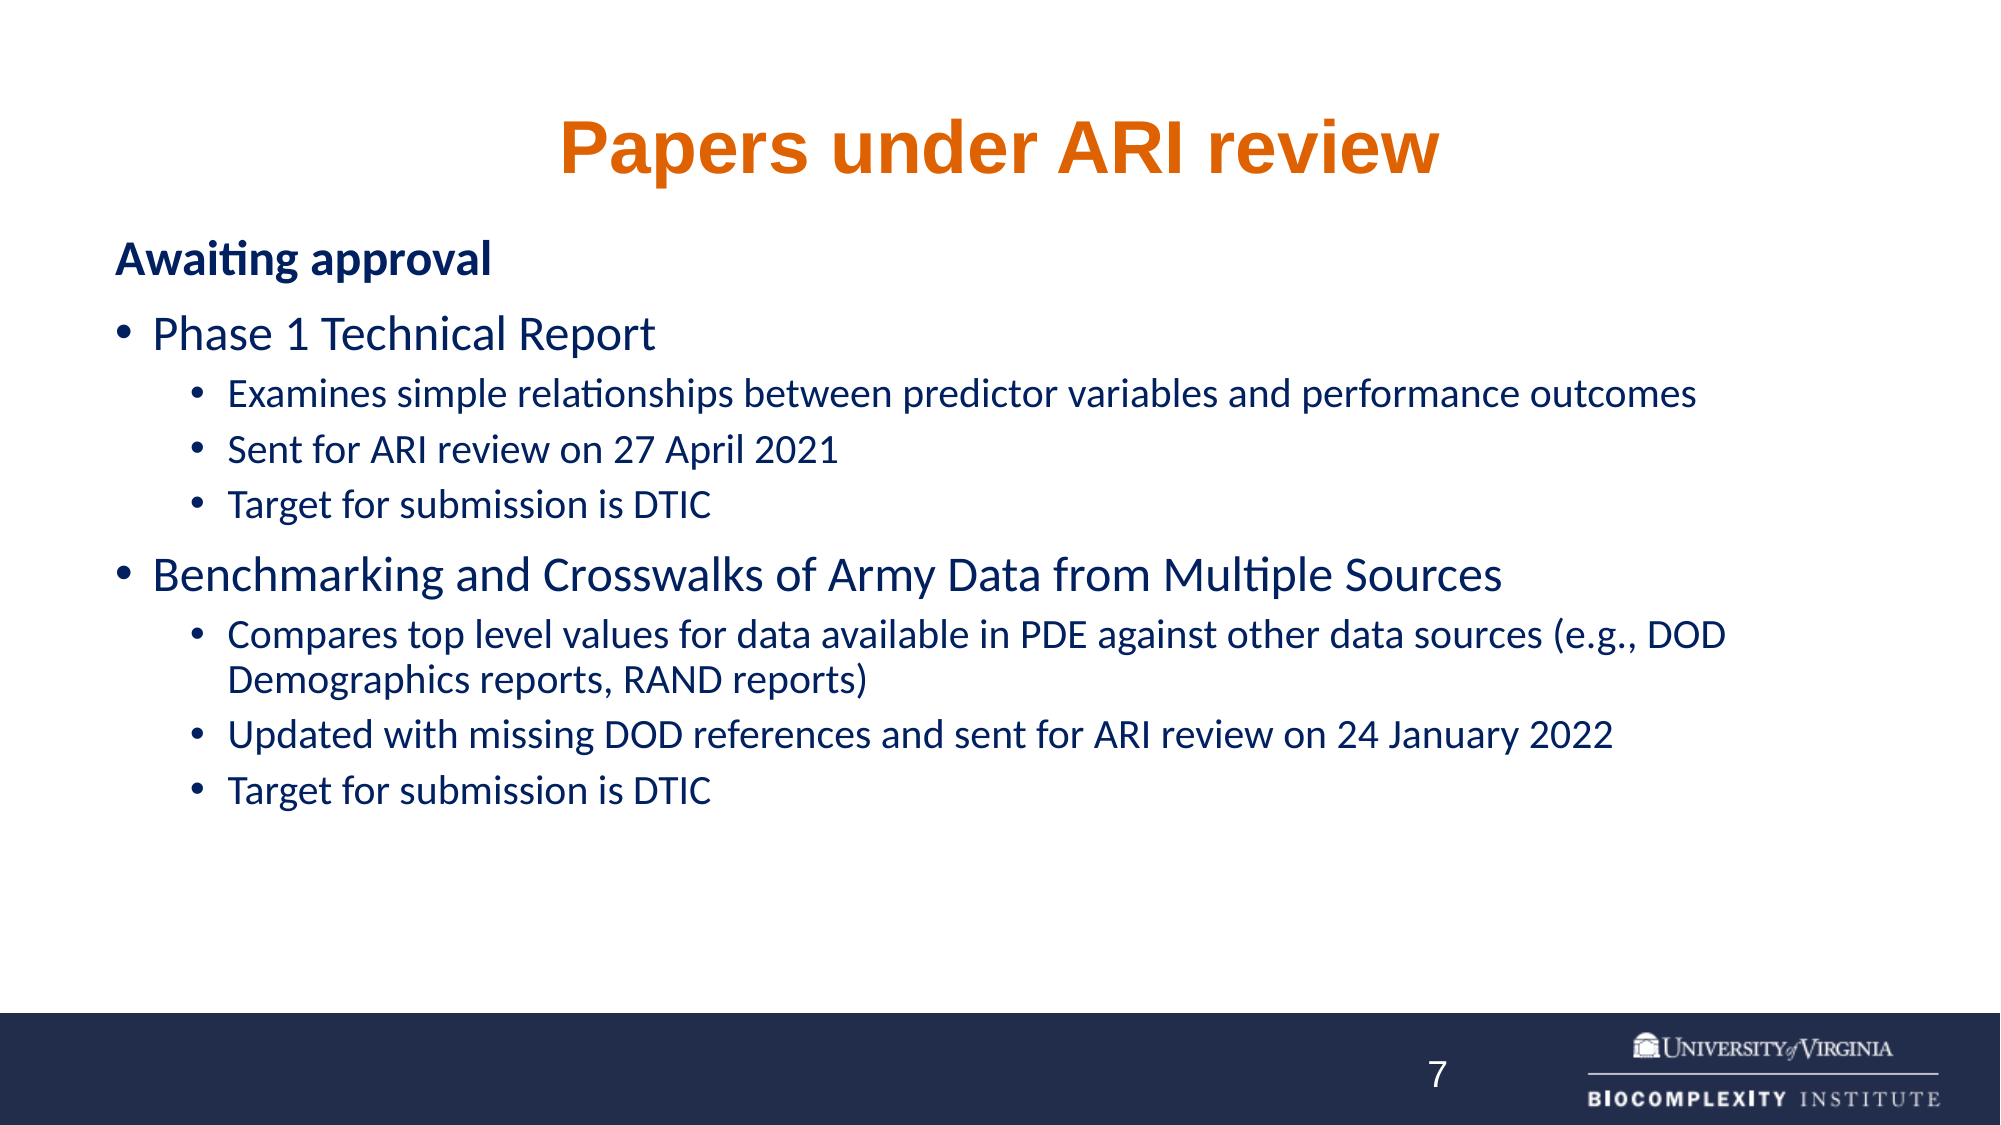

Papers under ARI review
Awaiting approval
Phase 1 Technical Report
Examines simple relationships between predictor variables and performance outcomes
Sent for ARI review on 27 April 2021
Target for submission is DTIC
Benchmarking and Crosswalks of Army Data from Multiple Sources
Compares top level values for data available in PDE against other data sources (e.g., DOD Demographics reports, RAND reports)
Updated with missing DOD references and sent for ARI review on 24 January 2022
Target for submission is DTIC
7